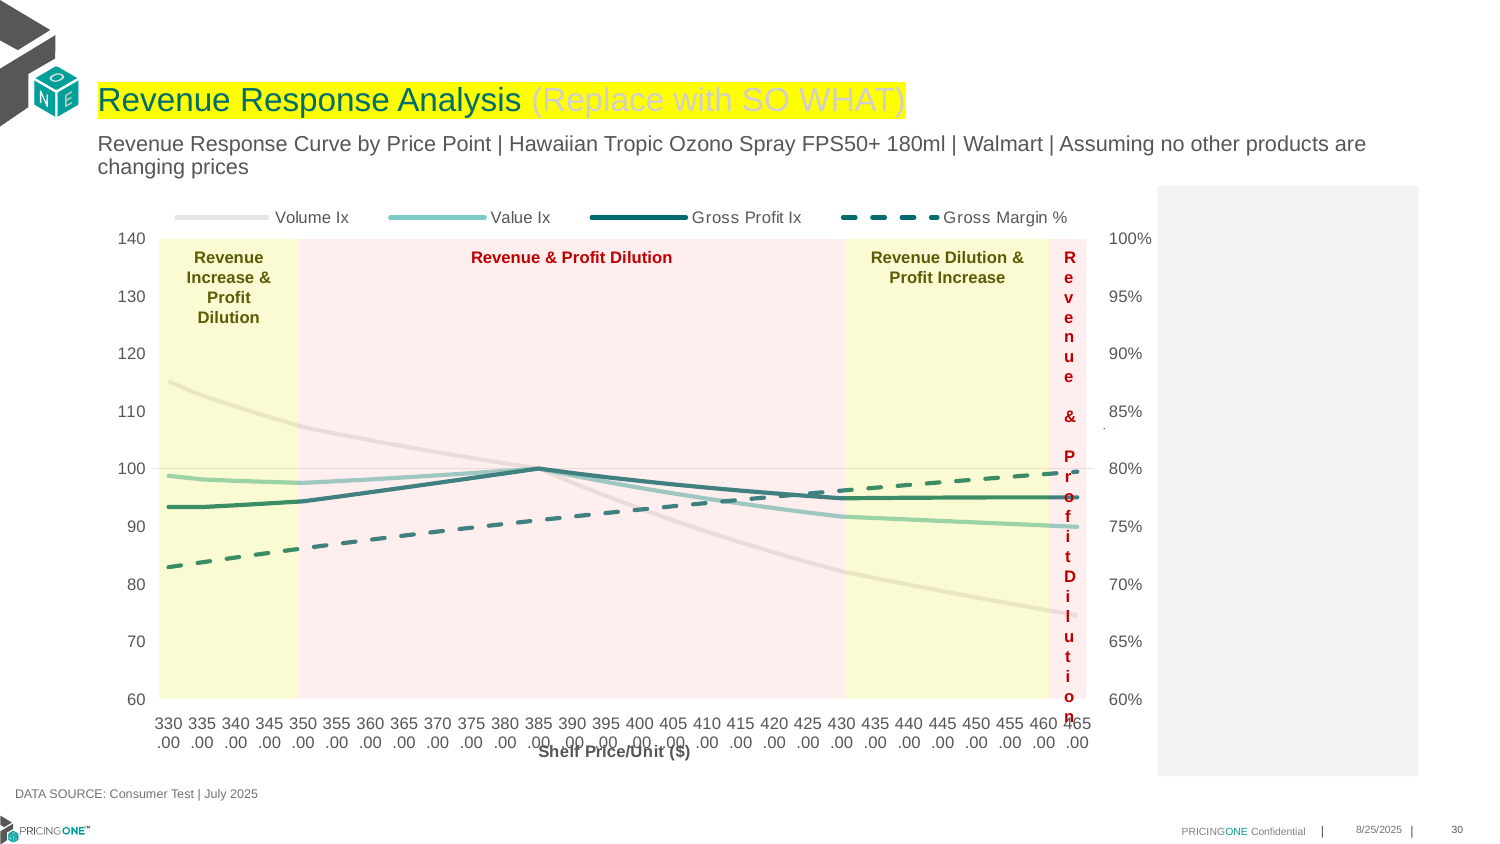

# Revenue Response Analysis (Replace with SO WHAT)

Revenue Response Curve by Price Point | Hawaiian Tropic Ozono Spray FPS50+ 180ml | Walmart | Assuming no other products are changing prices

### Chart:

| Category | Volume Ix | Value Ix | Gross Profit Ix | Gross Margin % |
|---|---|---|---|---|
| 330.00 | 115.10276349863638 | 98.73415926550702 | 93.32775282903911 | 0.714333770372115 |
| 335.00 | 112.68041637566628 | 98.11298876284104 | 93.30154930343814 | 0.7185974454411878 |
| 340.00 | 110.75676527026059 | 97.86865865837811 | 93.61353283908119 | 0.7227357183023468 |
| 345.00 | 108.93349978822431 | 97.66464635805016 | 93.94592427149436 | 0.7267540412255012 |
| 350.00 | 107.20063643220126 | 97.49575523727073 | 94.2951213018138 | 0.7306575549222799 |
| 355.00 | 106.02087424959362 | 97.79413319002548 | 95.08074199743068 | 0.7344511104867547 |
| 360.00 | 104.90008239270685 | 98.1170910536425 | 95.87968285062168 | 0.7381392895077721 |
| 365.00 | 103.83235307926803 | 98.4613150222995 | 96.68948501810836 | 0.7417264225282135 |
| 370.00 | 102.81260091494471 | 98.82397636679372 | 97.50806320404834 | 0.7452166060075619 |
| 375.00 | 101.83642675634155 | 99.20265194220823 | 98.33364492308587 | 0.748613717927461 |
| 380.00 | 100.90000650948502 | 99.59525875786743 | 99.16472022227845 | 0.7519214321652576 |
| 385.00 | 100.0 | 100.0 | 100.0 | 0.7551432317475272 |
| 390.00 | 97.54189562696601 | 98.7989304609202 | 99.21942885778594 | 0.7582824210840972 |
| 395.00 | 95.22710675254588 | 97.68170234724688 | 98.502553370134 | 0.7613421372729062 |
| 400.00 | 93.04271210749894 | 96.64040629720328 | 97.84317985859305 | 0.7643253605569947 |
| 405.00 | 90.97726110693975 | 95.66801802254552 | 97.23579761681196 | 0.7672349240069085 |
| 410.00 | 89.02058017122991 | 94.75828610027433 | 96.67549504161653 | 0.7700735224946291 |
| 415.00 | 87.16360713737681 | 93.9056352071298 | 96.15788676775936 | 0.7728437210187901 |
| 420.00 | 85.39824946713227 | 93.10508261760593 | 95.6790503773367 | 0.7755479624352332 |
| 425.00 | 83.7172626061835 | 92.35216606554985 | 95.23547140148858 | 0.7781885746418774 |
| 430.00 | 82.1141454150127 | 91.64288133083367 | 94.82399548423649 | 0.7807677772623207 |
| 435.00 | 80.95244755723063 | 91.39135189330443 | 94.87471347390034 | 0.783287687868501 |
| 440.00 | 79.81629603668662 | 91.13900754205096 | 94.91585268483935 | 0.7857503277790862 |
| 445.00 | 78.70484042573558 | 90.88585579105337 | 94.94770522452737 | 0.7881576274669616 |
| 450.00 | 77.61727152428969 | 90.63190834765422 | 94.97055514255993 | 0.7905114316062175 |
| 455.00 | 76.55281867346062 | 90.3771806042433 | 94.98467864266848 | 0.7928135037863691 |
| 460.00 | 75.51074728086155 | 90.12169117442374 | 94.99034428379437 | 0.7950655309191259 |
| 465.00 | 74.49035653909998 | 89.86546147049862 | 94.98781317215278 | 0.7972691273608558 |
Revenue Increase & Profit Dilution
Revenue & Profit Dilution
Revenue Dilution & Profit Increase
Revenue & Profit Dilution

DATA SOURCE: Consumer Test | July 2025

8/25/2025
30